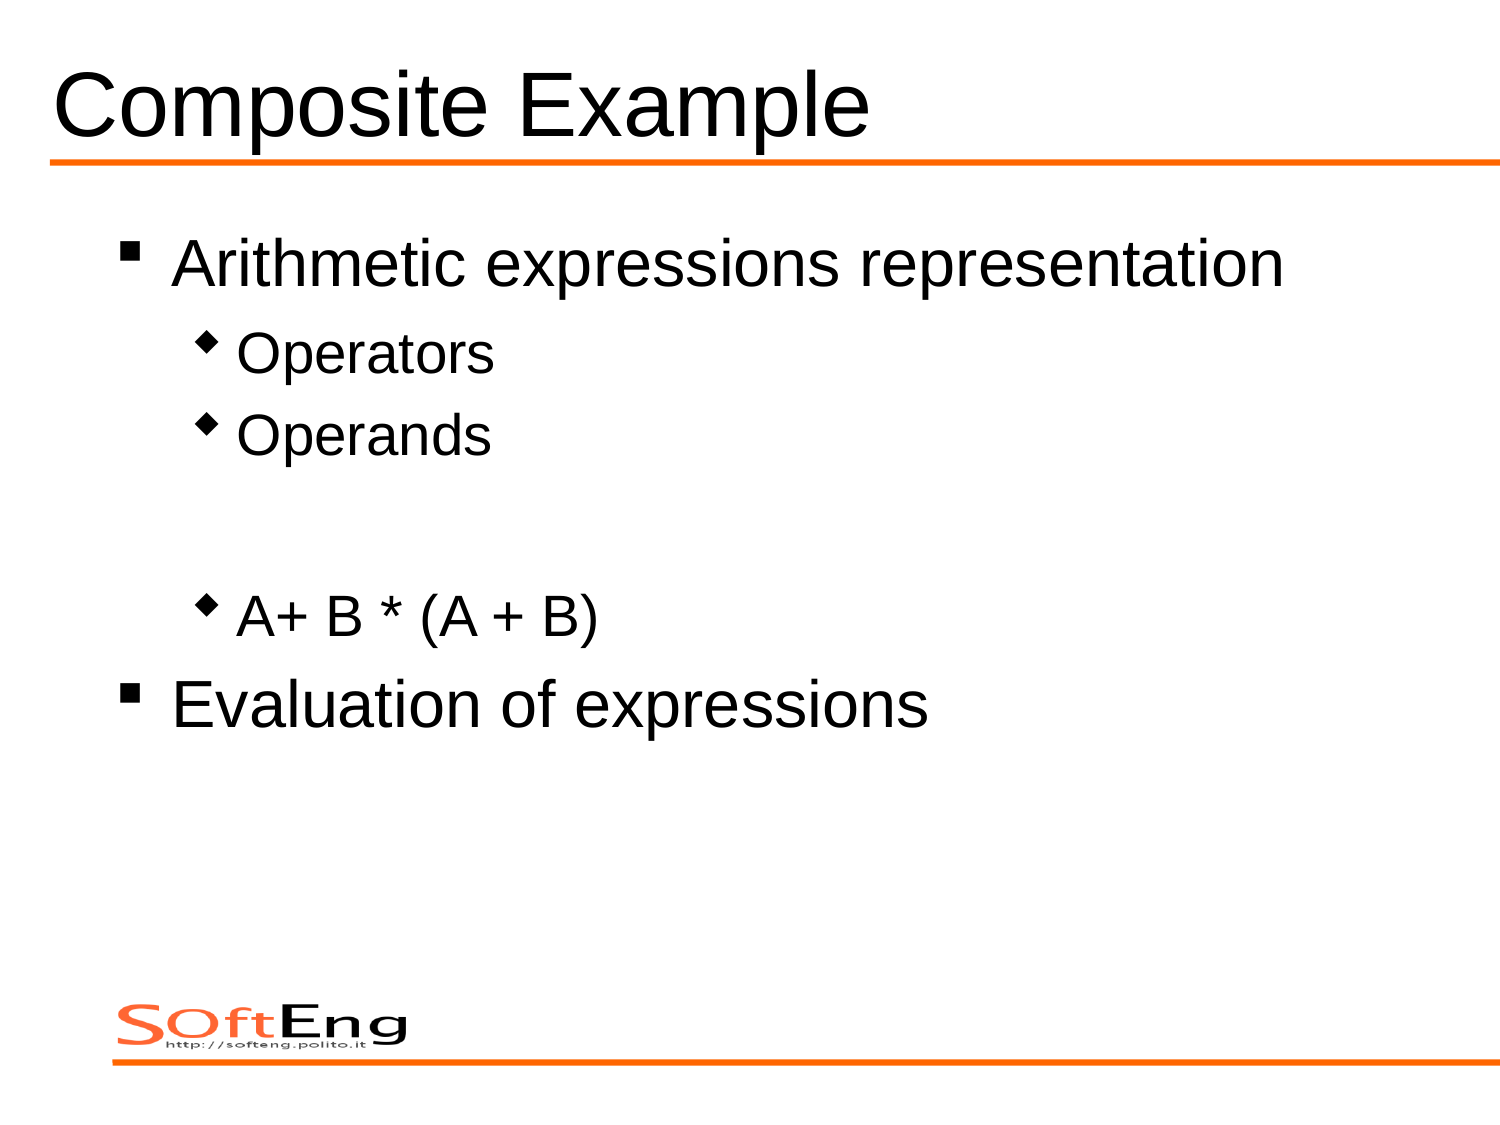

# Composite Example
Arithmetic expressions representation
Operators
Operands

A+ B * (A + B)
Evaluation of expressions